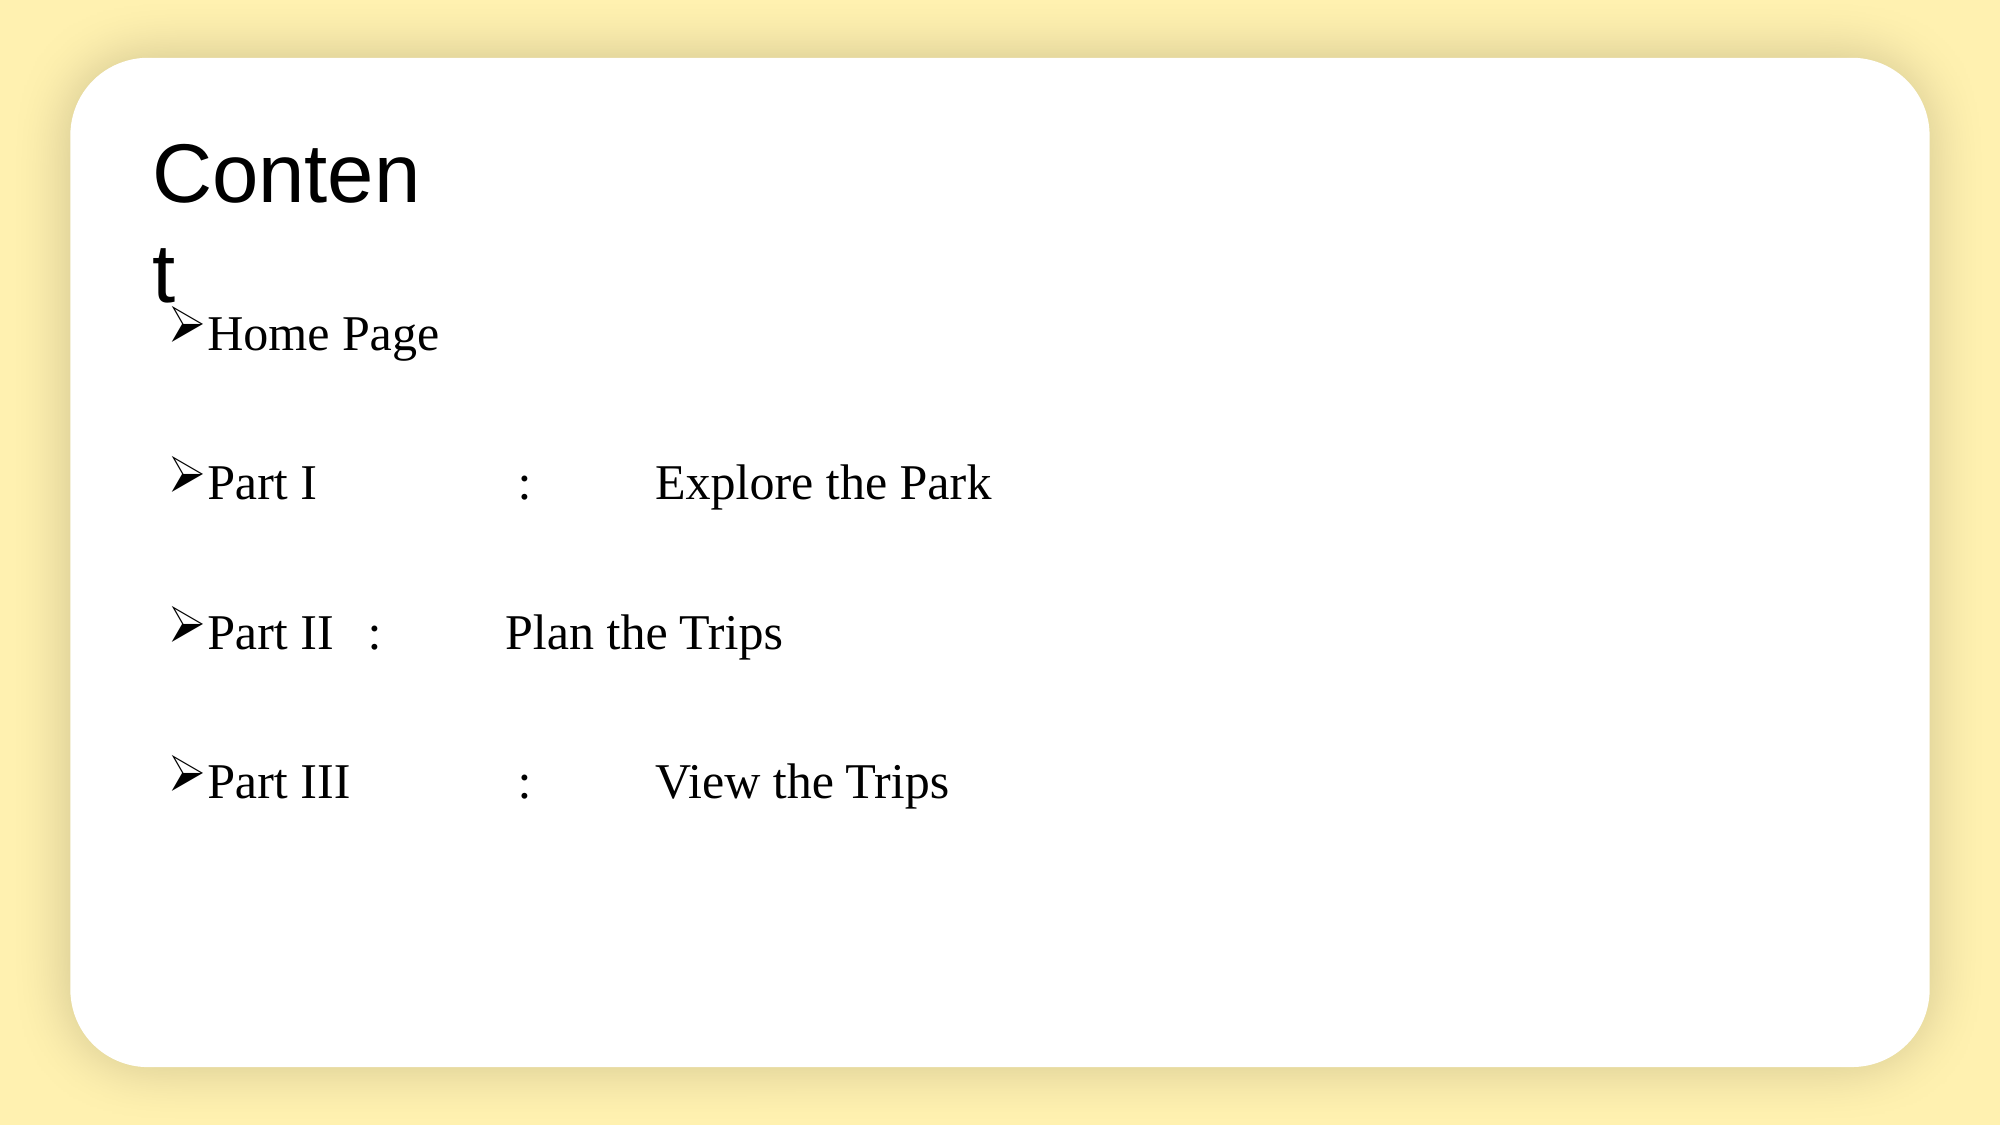

Content
Home Page

Part I	 	 : 	Explore the Park

Part II 	 :	Plan the Trips

Part III 	 : 	View the Trips